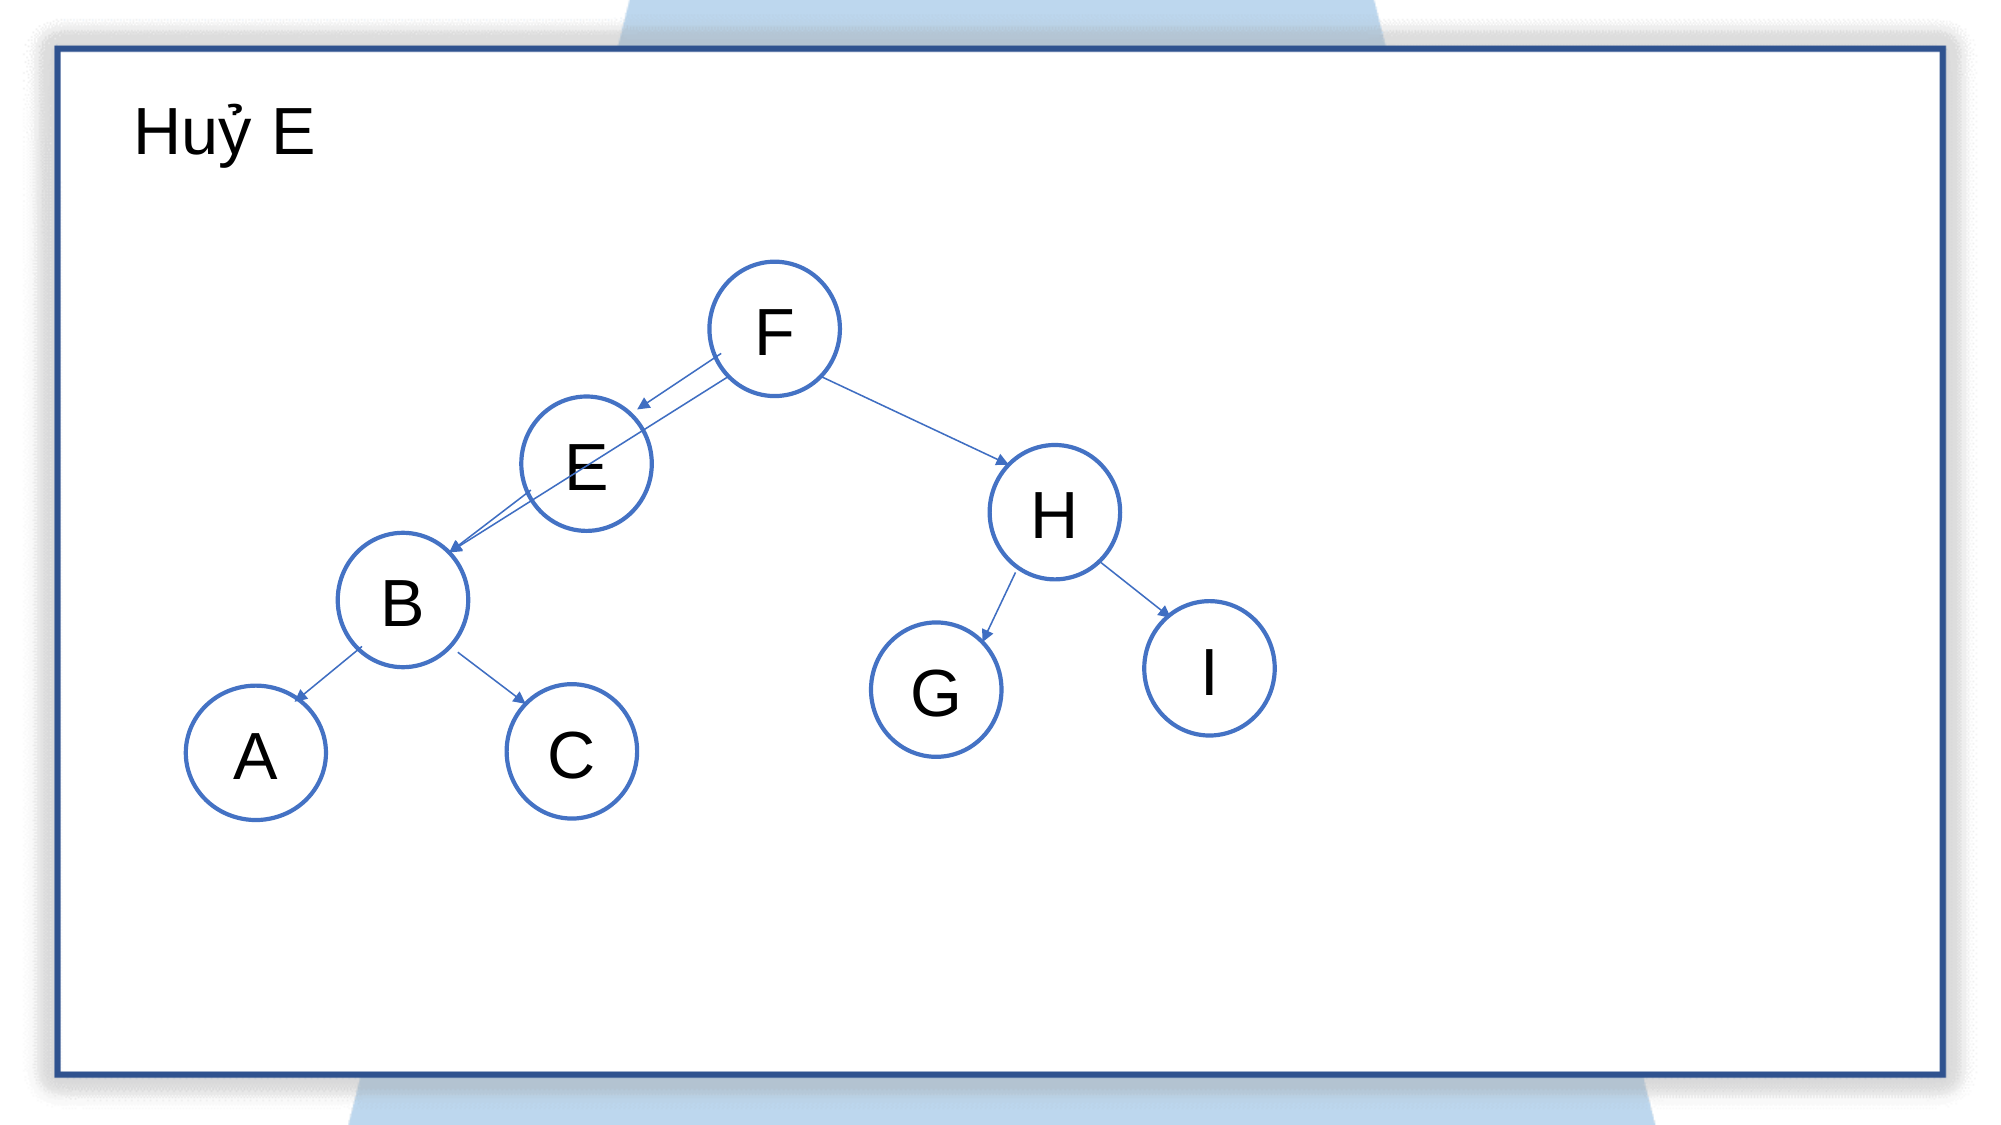

Huỷ E

F
E
H
B
I
G
C
A